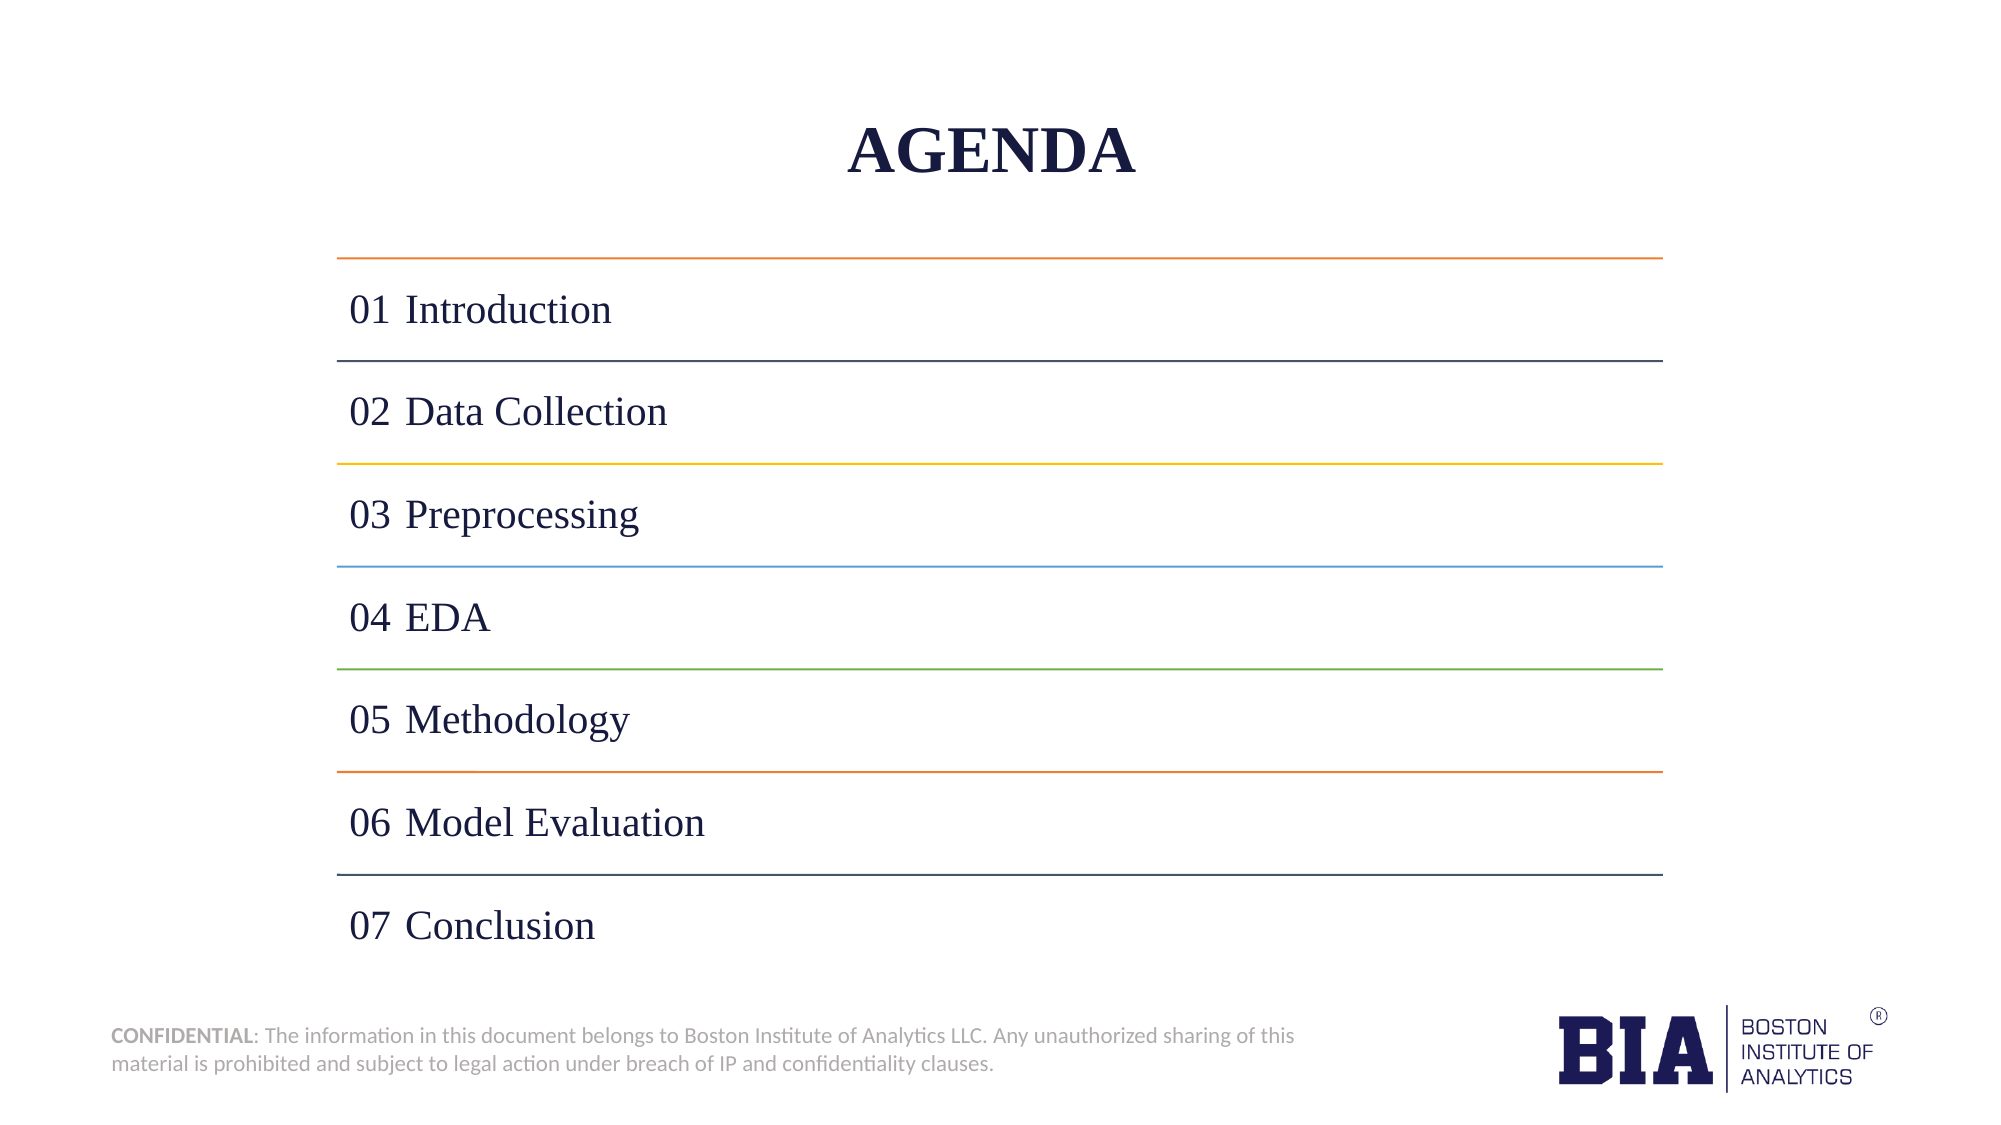

# AGENDA
01 Introduction
02 Data Collection
03 Preprocessing
04 EDA
05 Methodology
06 Model Evaluation
07 Conclusion